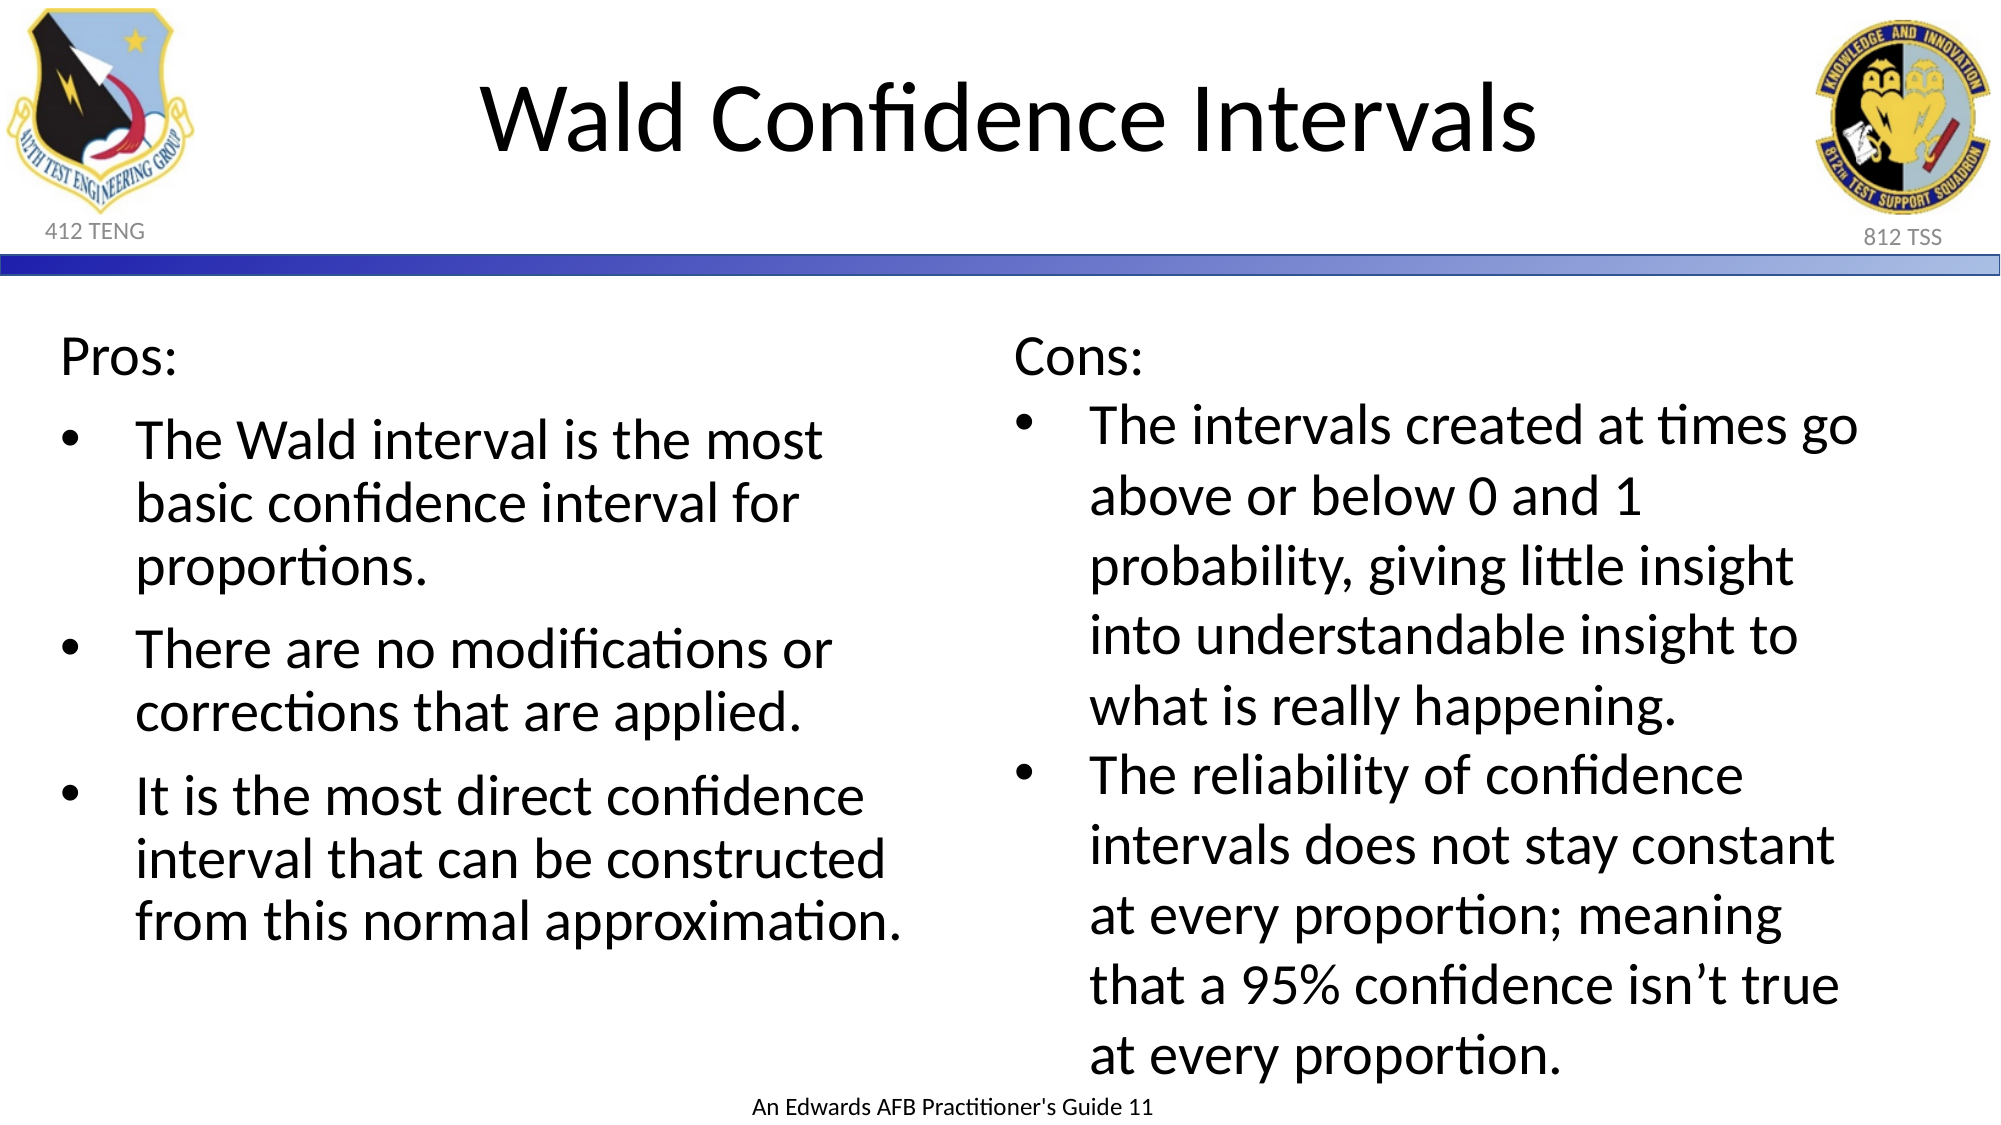

Wald Confidence Intervals
Cons:
The intervals created at times go above or below 0 and 1 probability, giving little insight into understandable insight to what is really happening.
The reliability of confidence intervals does not stay constant at every proportion; meaning that a 95% confidence isn’t true at every proportion.
Pros:
The Wald interval is the most basic confidence interval for proportions.
There are no modifications or corrections that are applied.
It is the most direct confidence interval that can be constructed from this normal approximation.
An Edwards AFB Practitioner's Guide 11